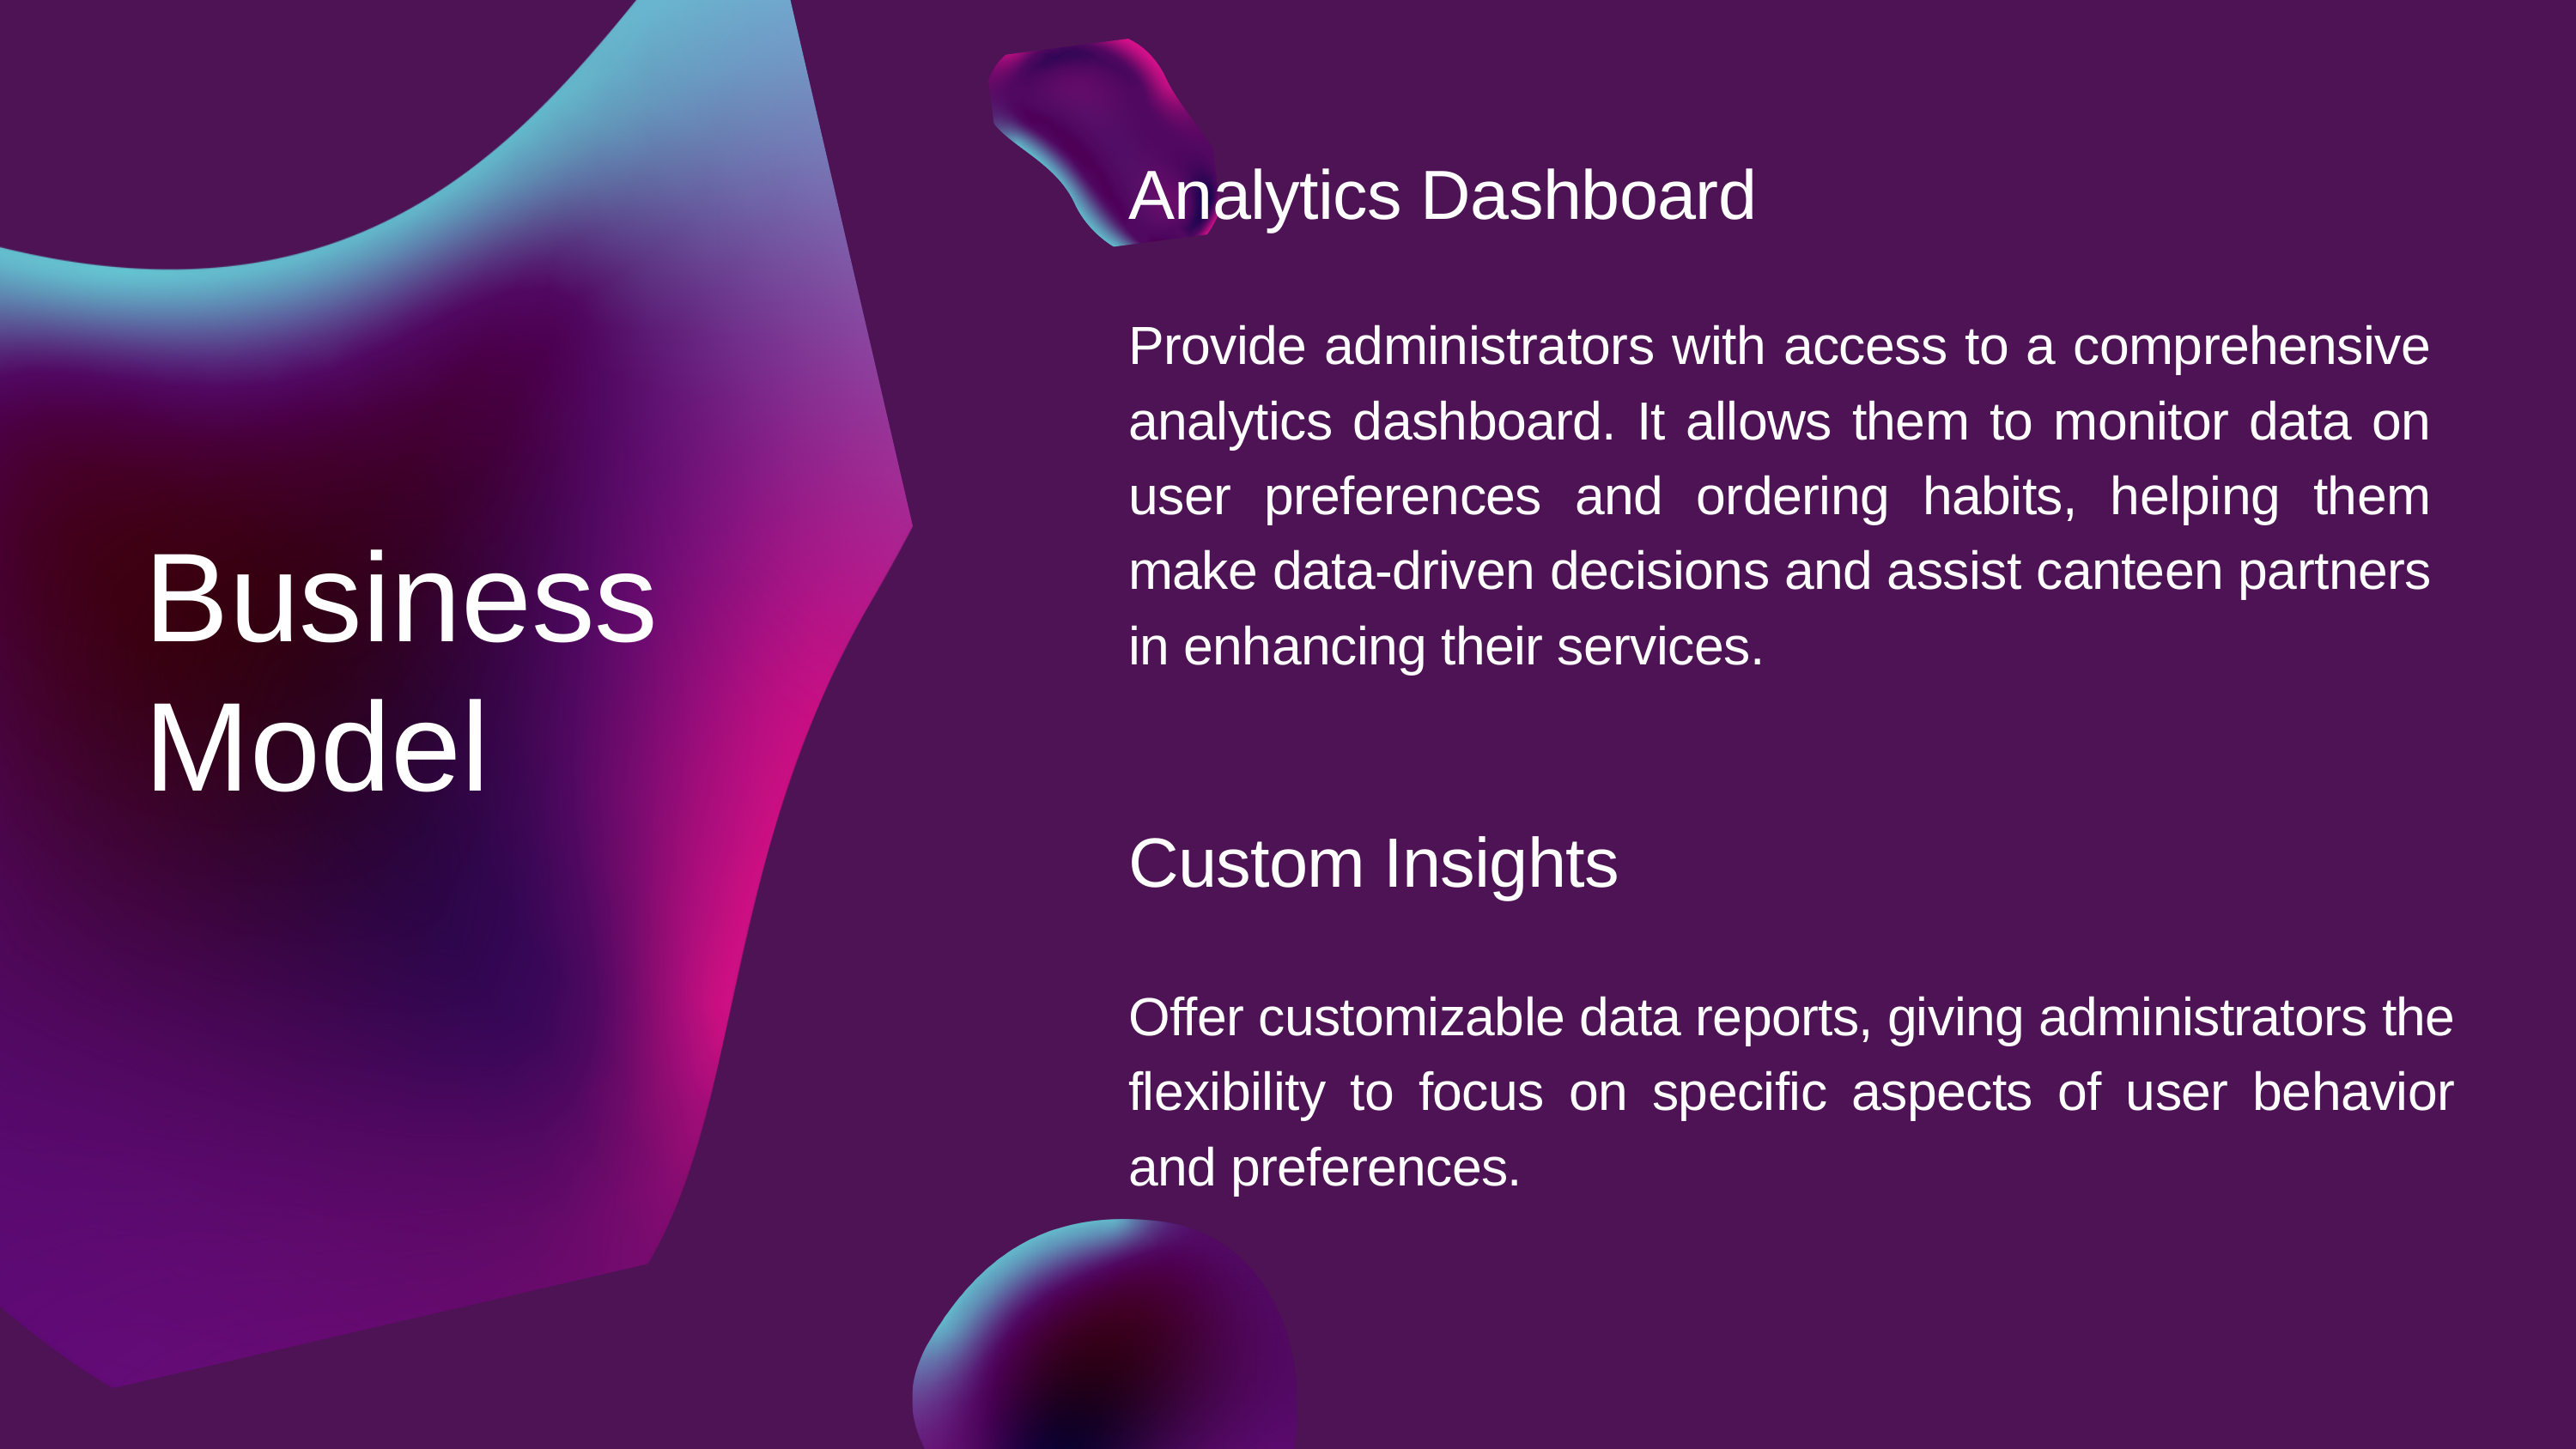

Analytics Dashboard

Provide administrators with access to a comprehensive analytics dashboard. It allows them to monitor data on user preferences and ordering habits, helping them make data-driven decisions and assist canteen partners in enhancing their services.

Business
Model
Custom Insights

Offer customizable data reports, giving administrators the flexibility to focus on specific aspects of user behavior and preferences.